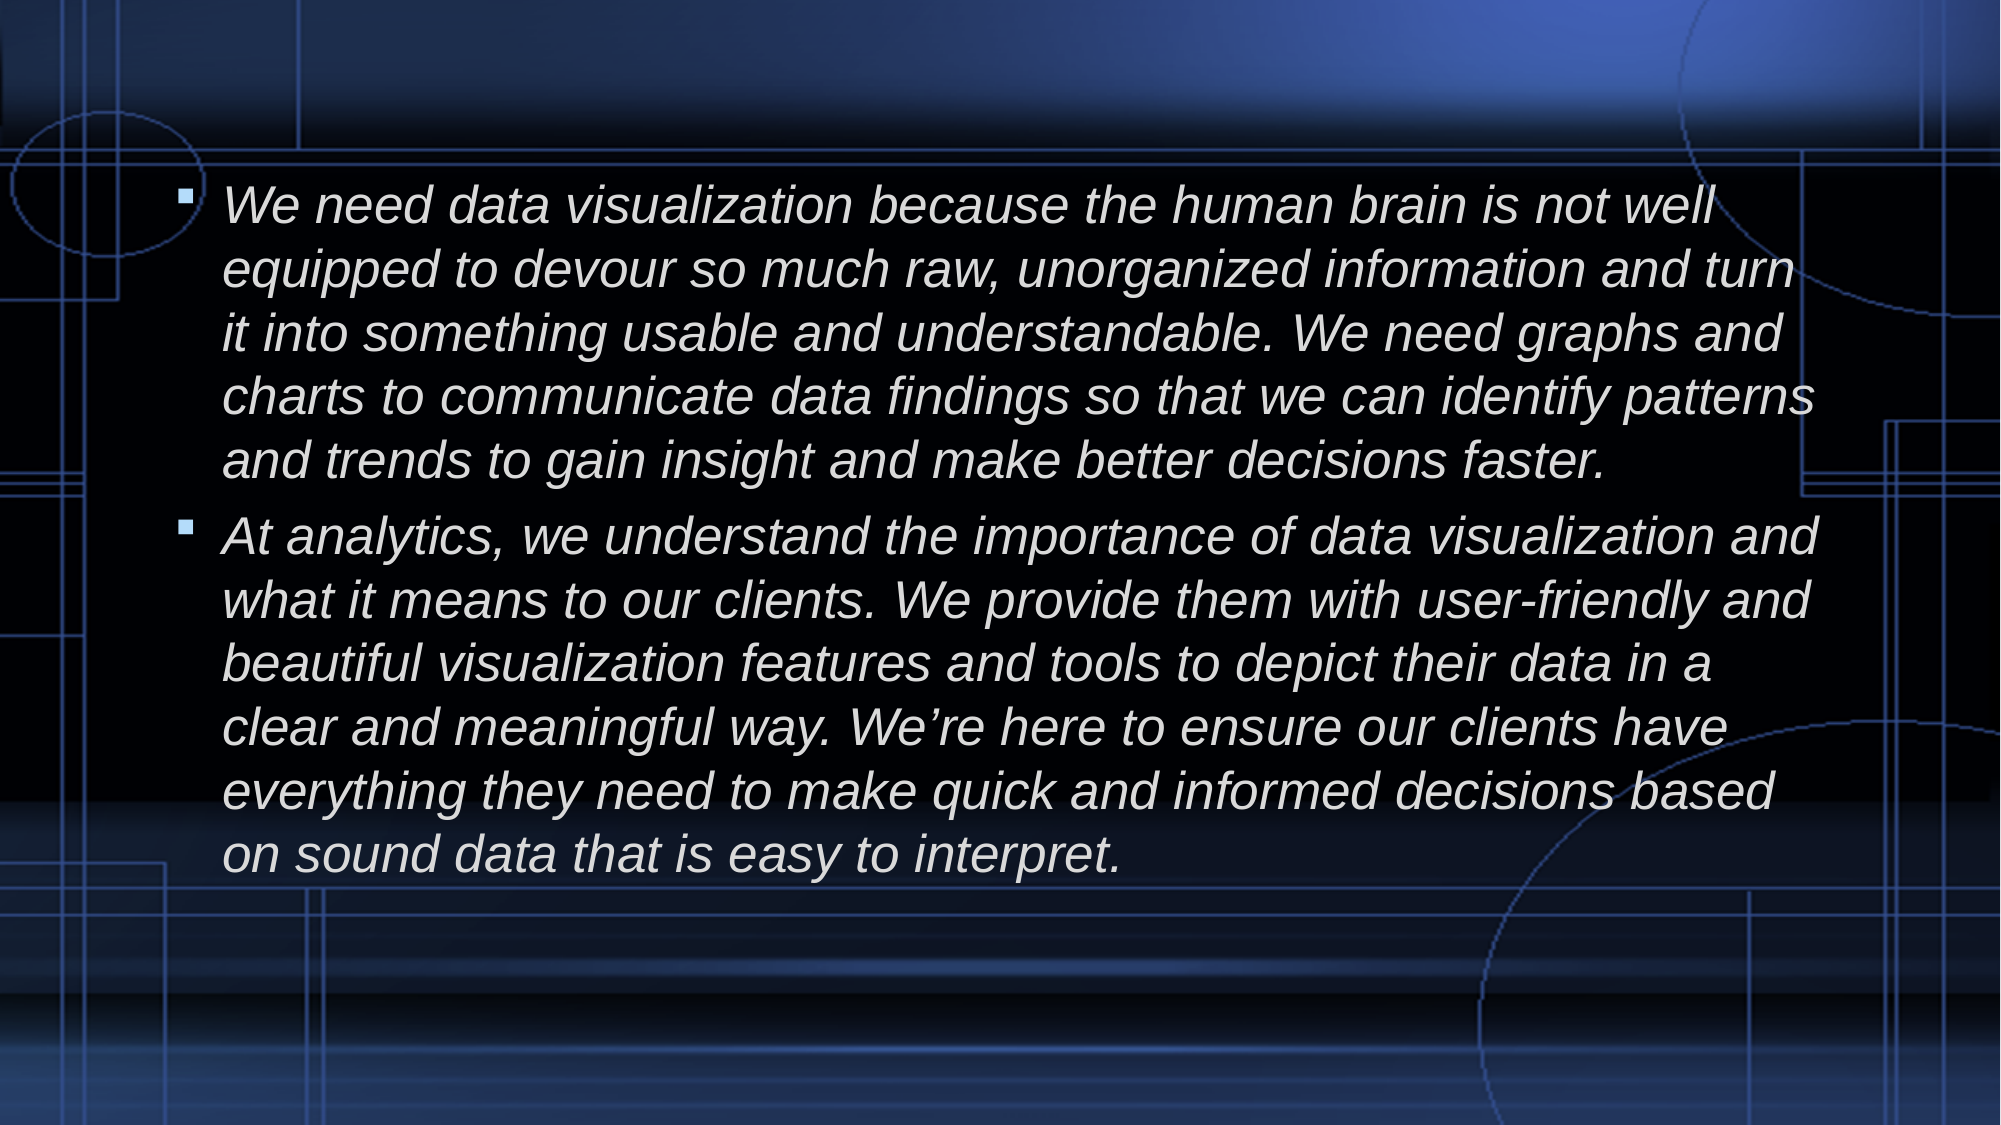

We need data visualization because the human brain is not well equipped to devour so much raw, unorganized information and turn it into something usable and understandable. We need graphs and charts to communicate data findings so that we can identify patterns and trends to gain insight and make better decisions faster.
At analytics, we understand the importance of data visualization and what it means to our clients. We provide them with user-friendly and beautiful visualization features and tools to depict their data in a clear and meaningful way. We’re here to ensure our clients have everything they need to make quick and informed decisions based on sound data that is easy to interpret.